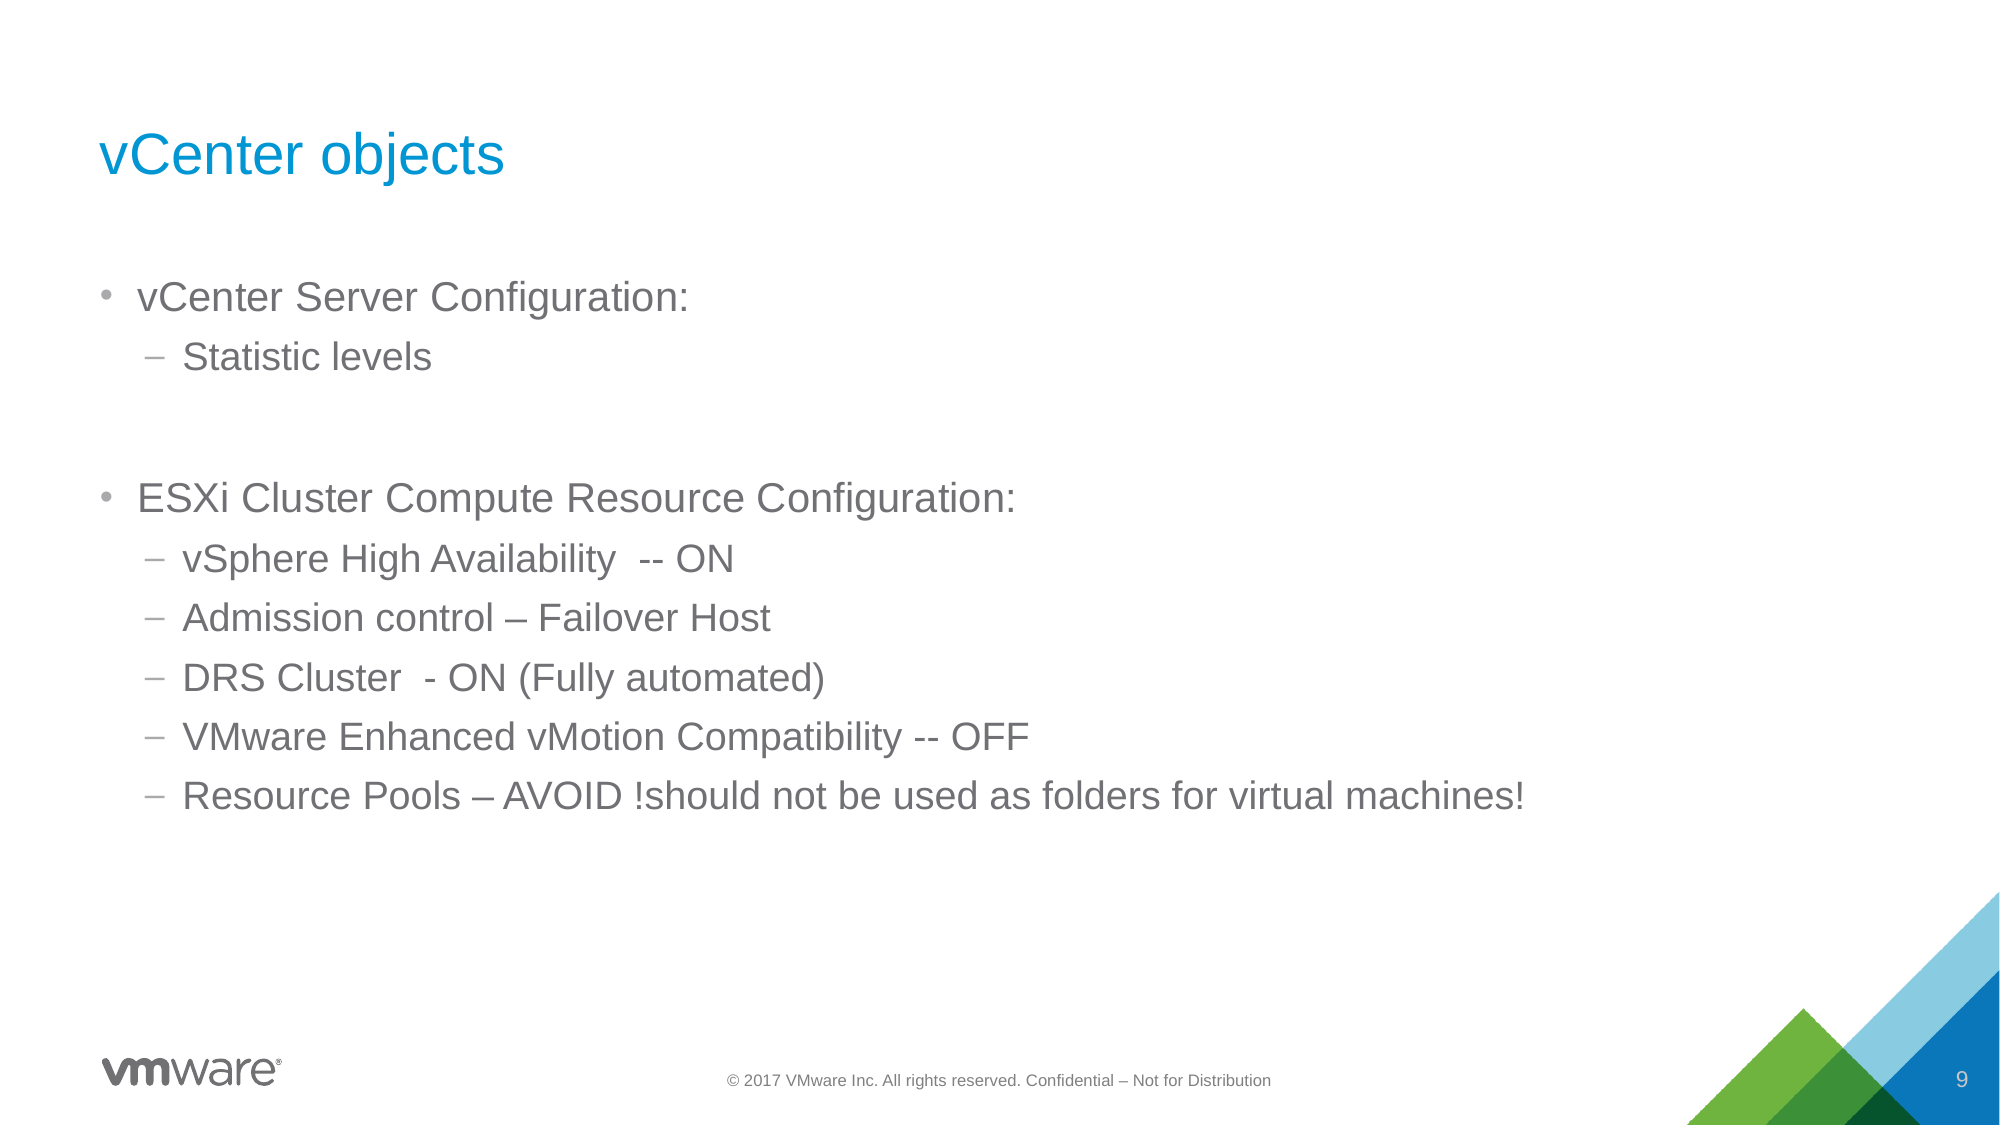

# vCenter objects
vCenter Server Configuration:
Statistic levels

ESXi Cluster Compute Resource Configuration:
vSphere High Availability  -- ON
Admission control – Failover Host
DRS Cluster  - ON (Fully automated)
VMware Enhanced vMotion Compatibility -- OFF
Resource Pools – AVOID !should not be used as folders for virtual machines!